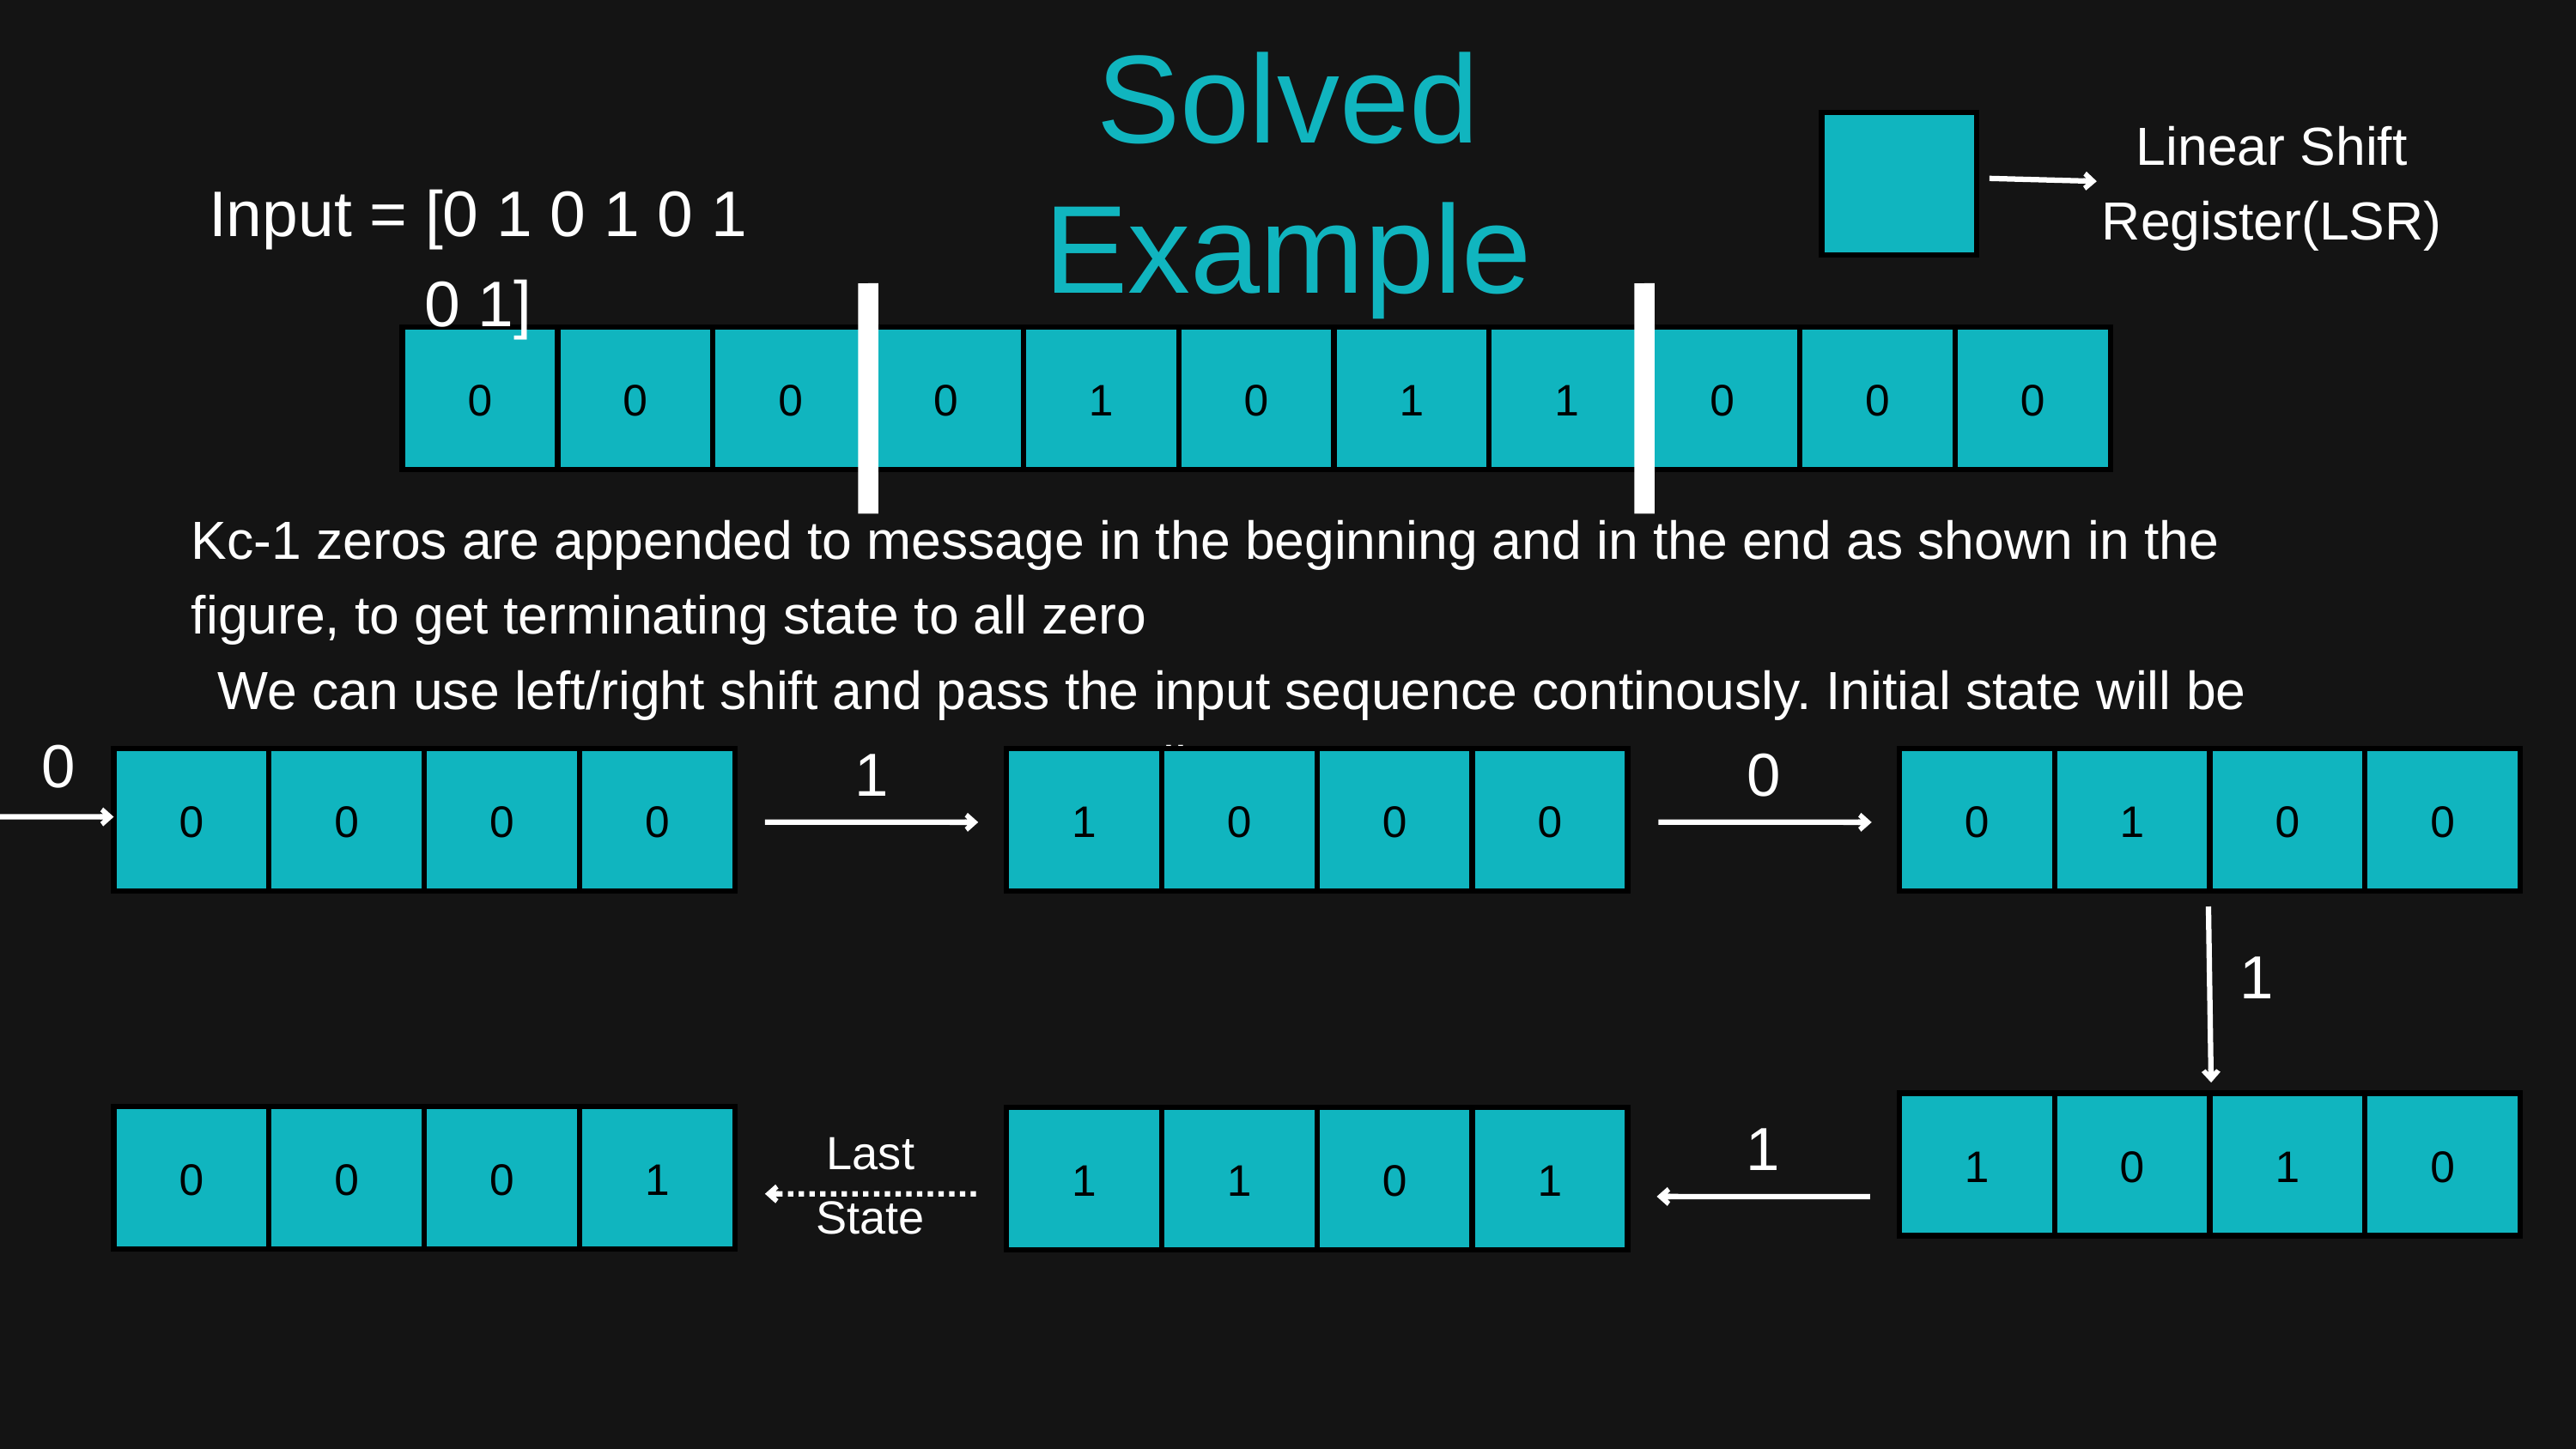

Solved Example
Linear Shift Register(LSR)

Input = [0 1 0 1 0 1 0 1]

0

0

0

0

1

0

1

1

0

0

0
Kc-1 zeros are appended to message in the beginning and in the end as shown in the figure, to get terminating state to all zero
We can use left/right shift and pass the input sequence continously. Initial state will be all zeros
0
1
0

0

0

0

0

1

0

0

0

0

1

0

0

1

1

0

1

0
1

0

0

0

1

1

1

0

1
Last State